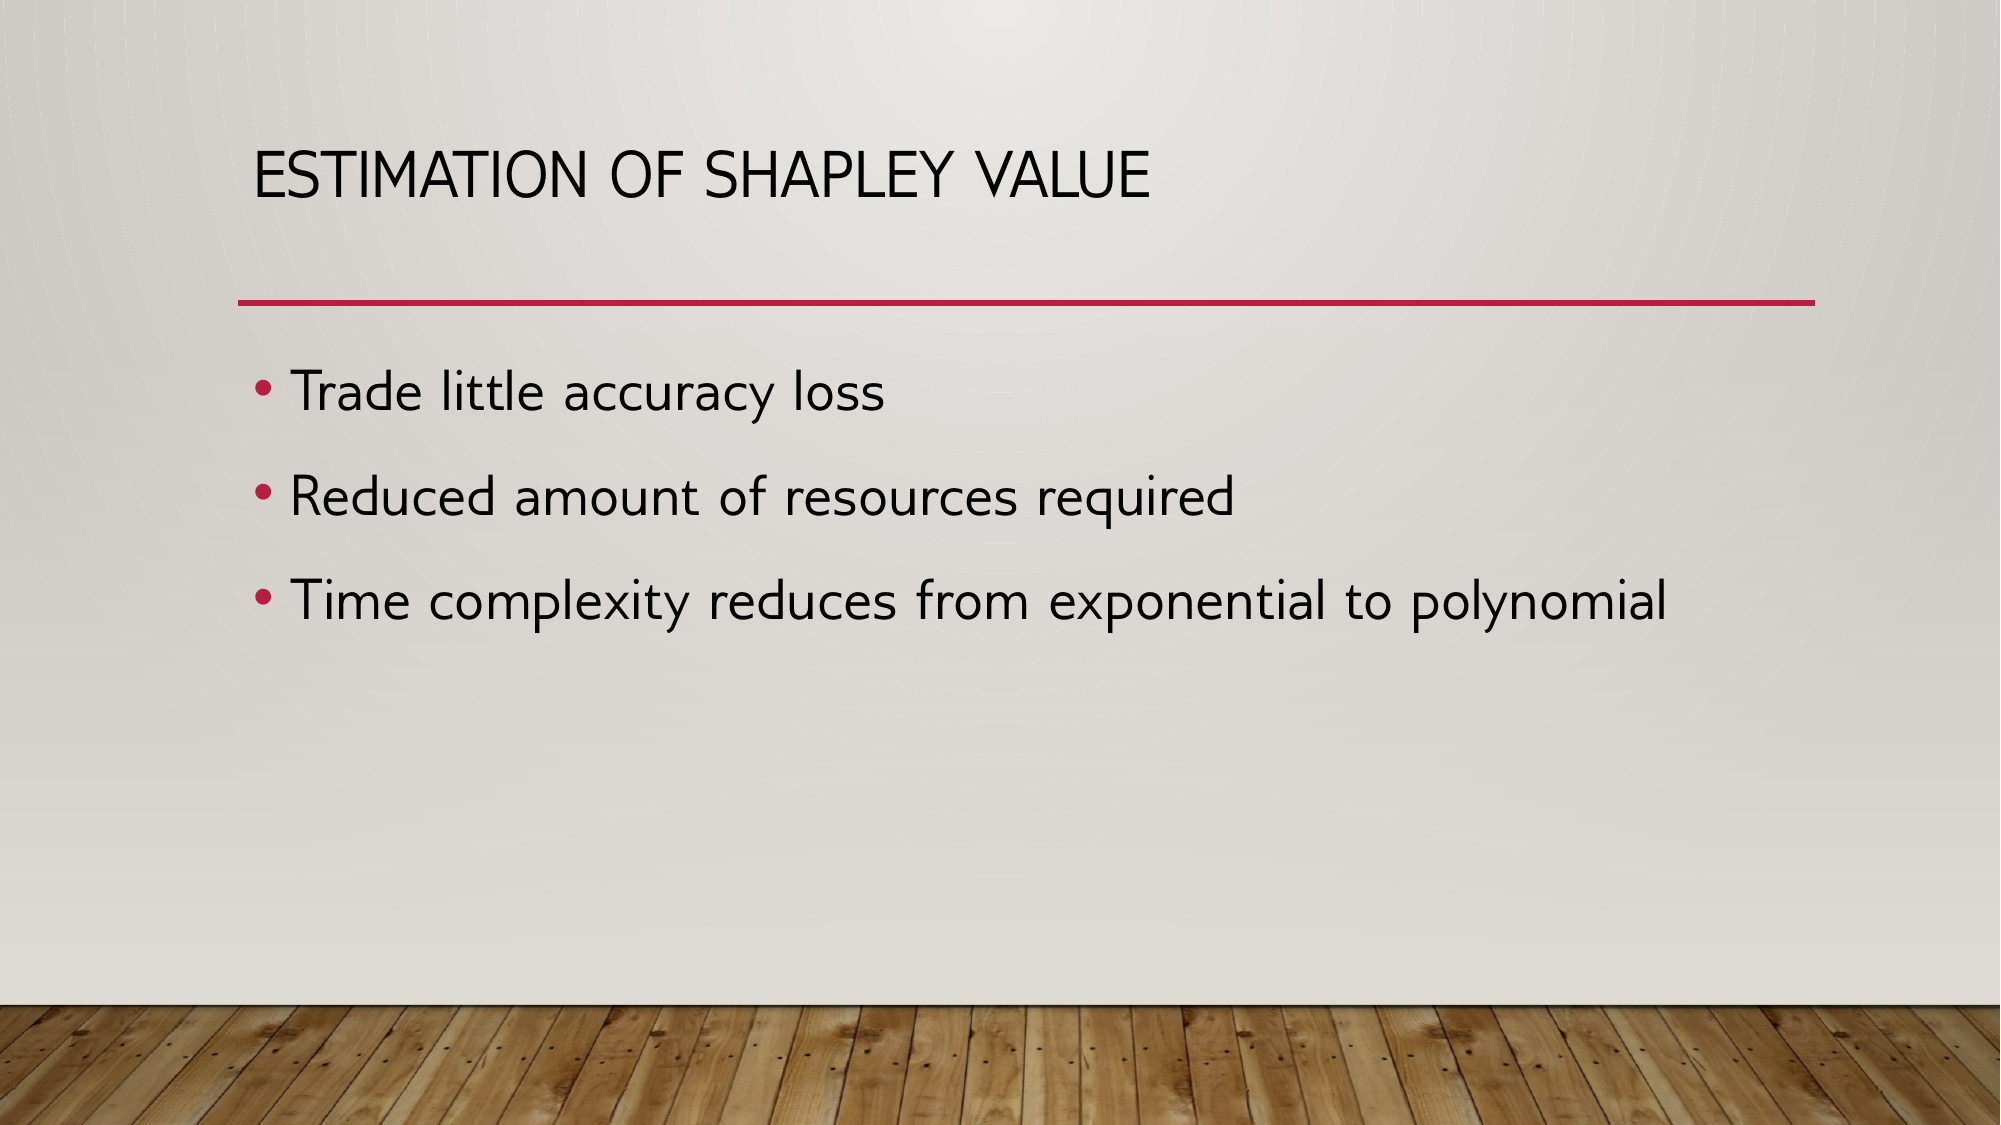

# Estimation of Shapley Value
Trade little accuracy loss
Reduced amount of resources required
Time complexity reduces from exponential to polynomial